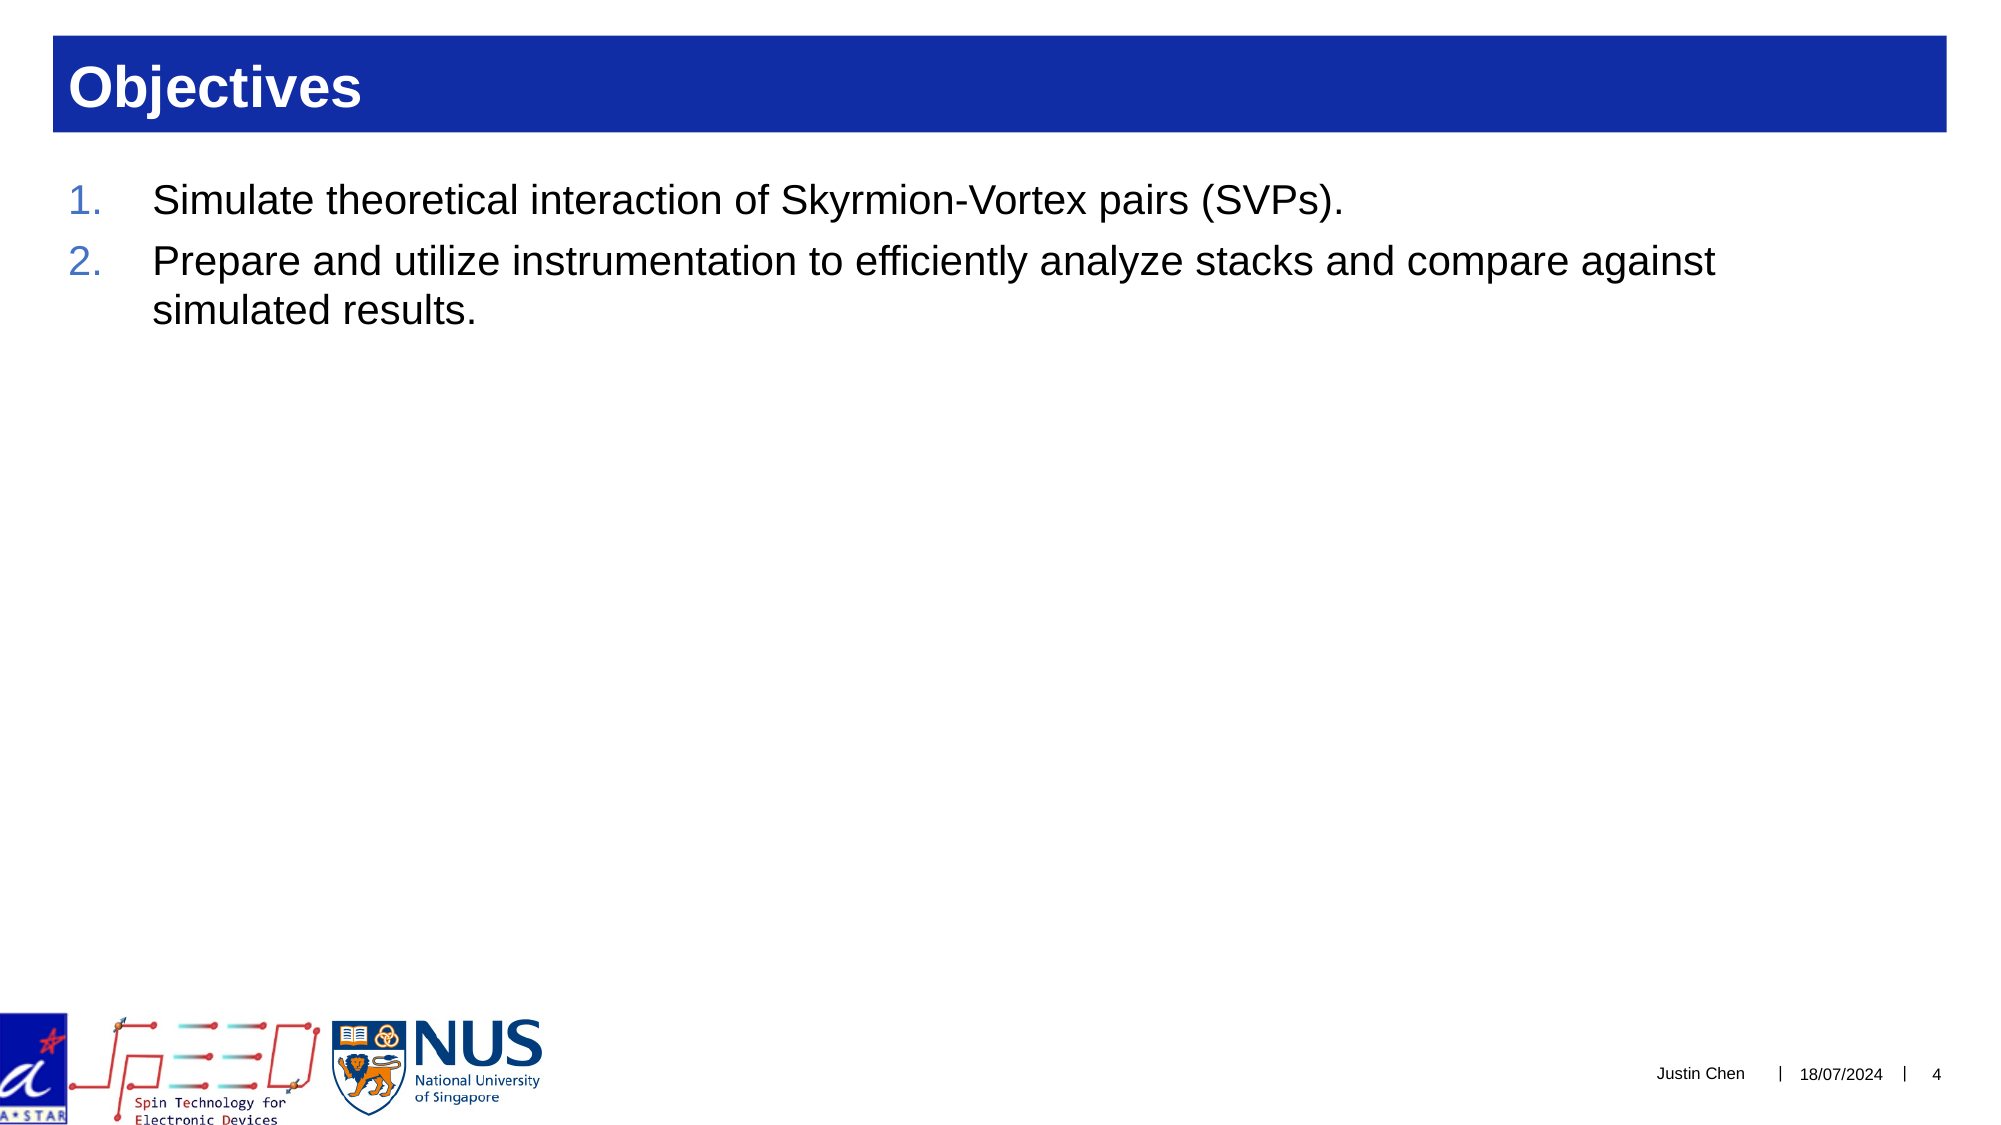

# Objectives
Simulate theoretical interaction of Skyrmion-Vortex pairs (SVPs).
Prepare and utilize instrumentation to efficiently analyze stacks and compare against simulated results.

Justin Chen
18/07/2024
4